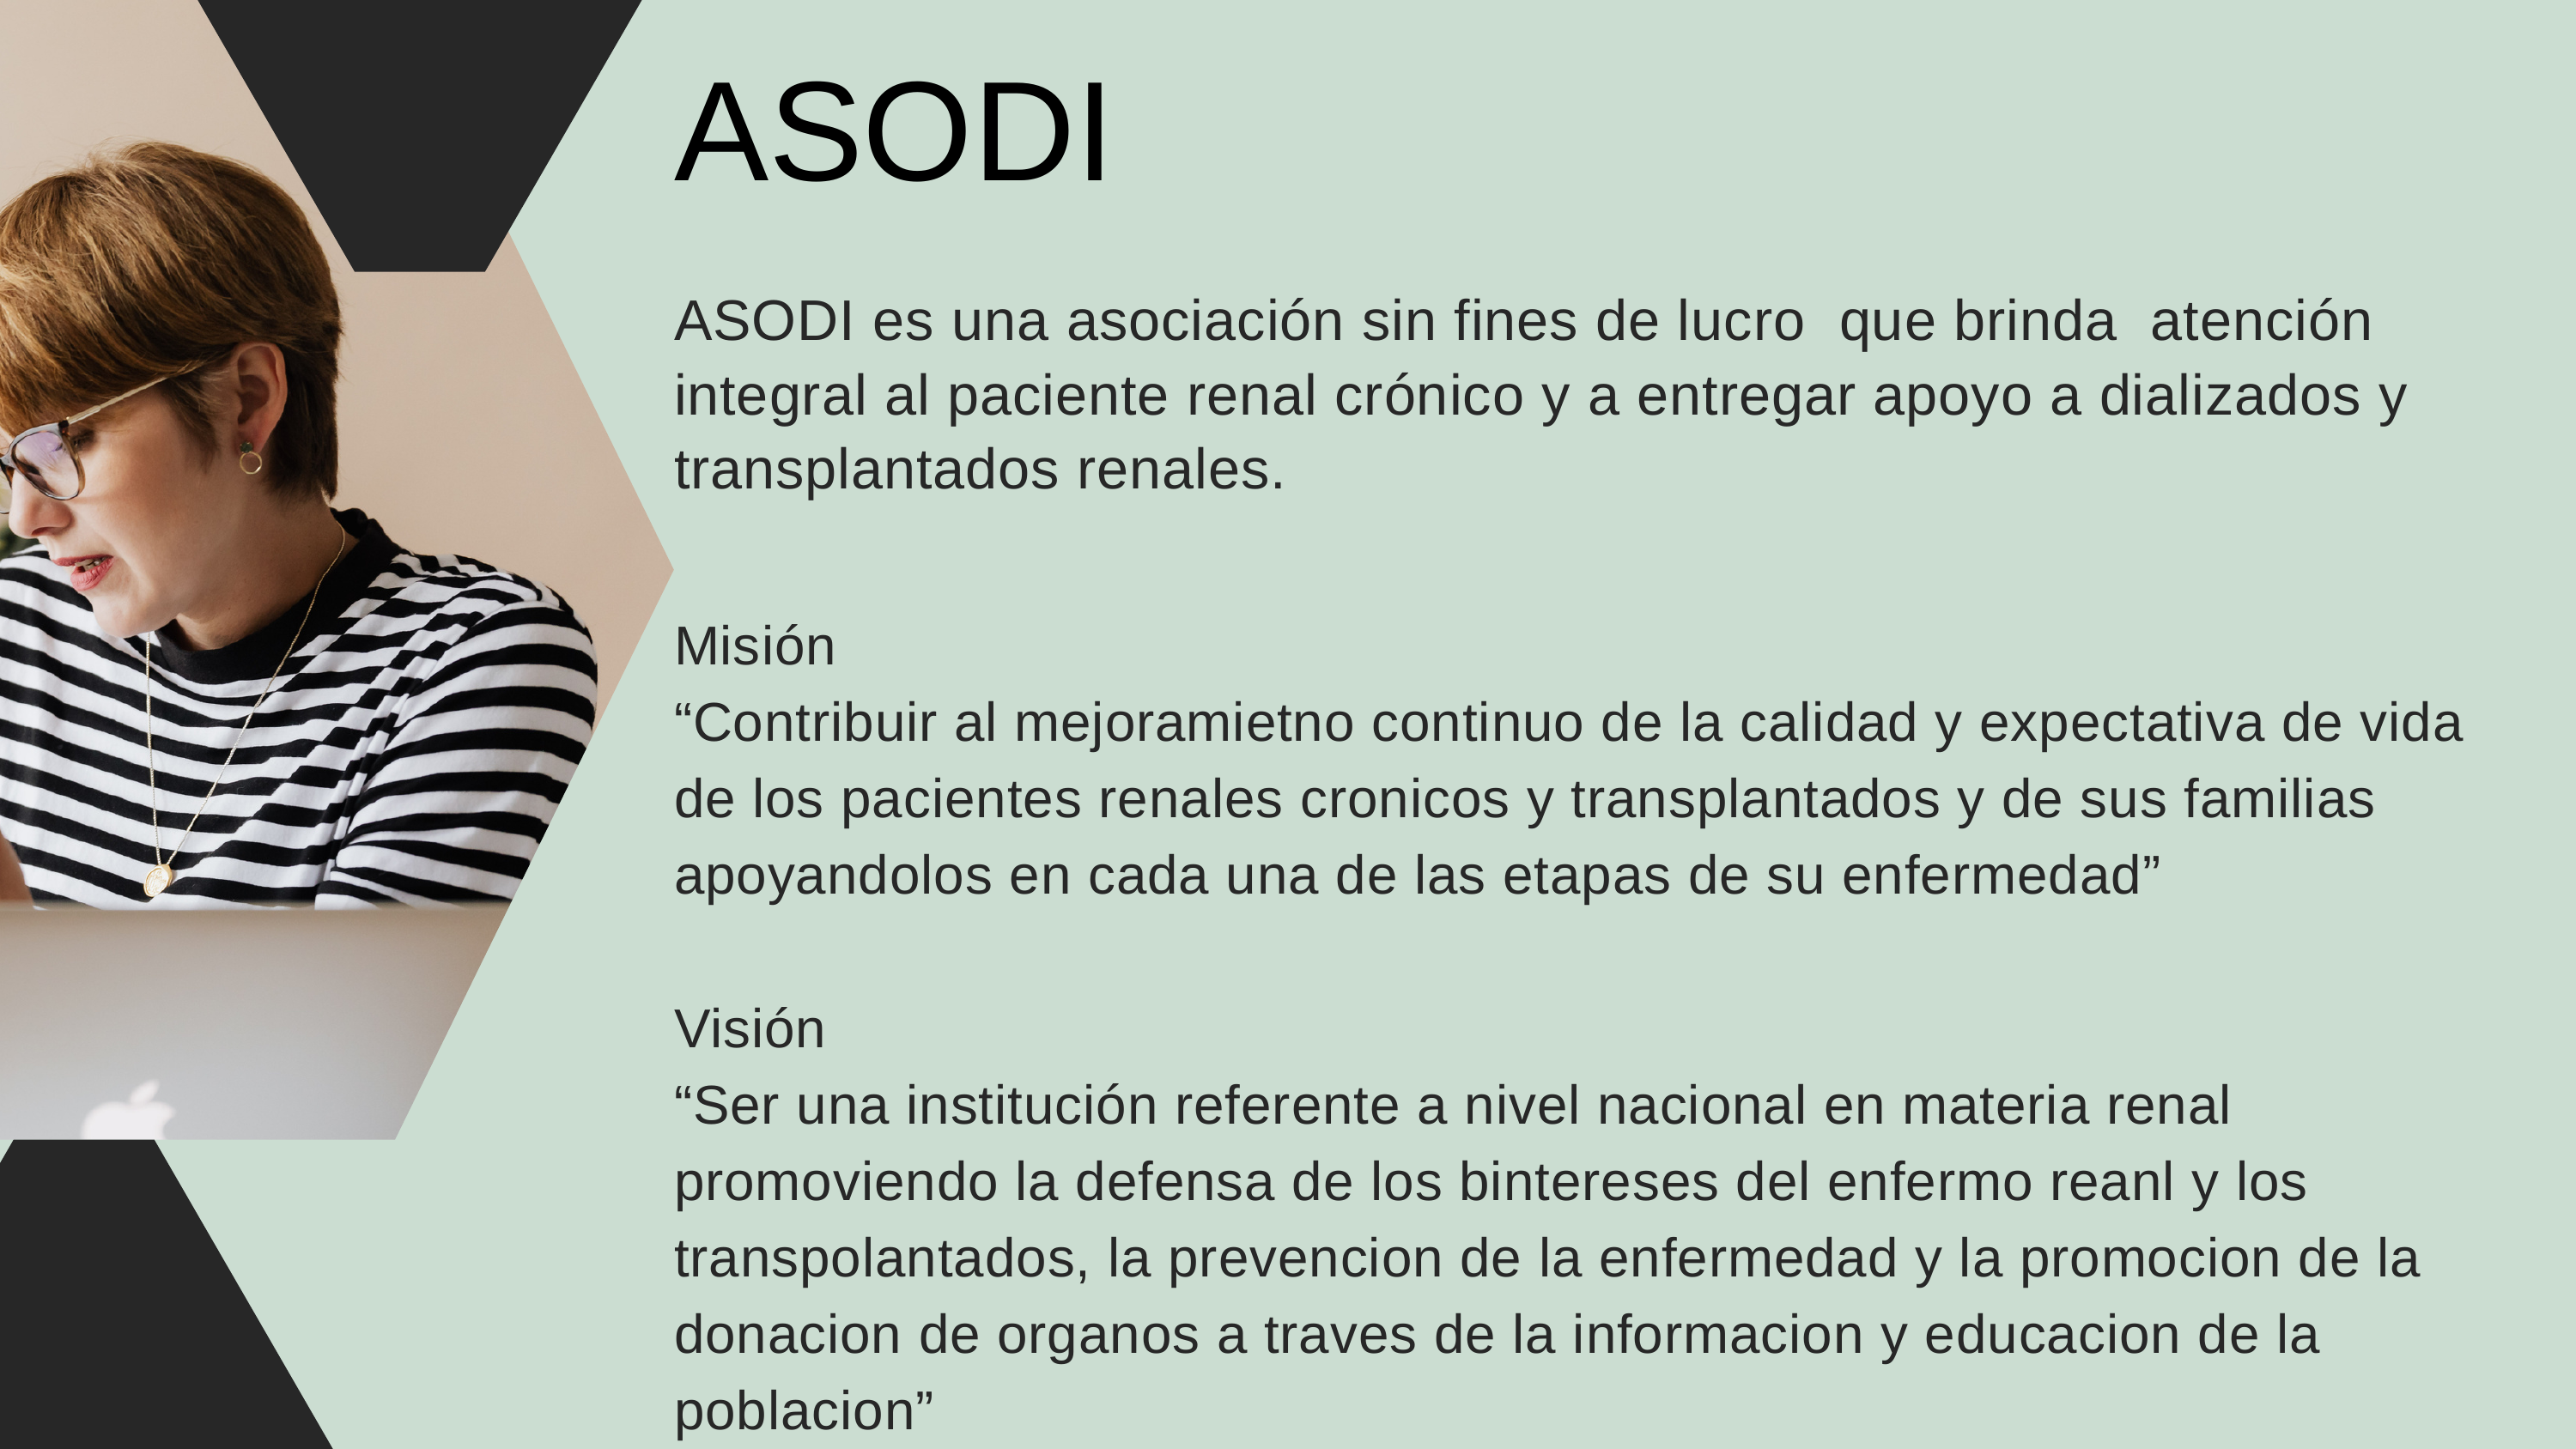

ASODI
ASODI es una asociación sin fines de lucro  que brinda  atención integral al paciente renal crónico y a entregar apoyo a dializados y transplantados renales.

Misión
“Contribuir al mejoramietno continuo de la calidad y expectativa de vida de los pacientes renales cronicos y transplantados y de sus familias apoyandolos en cada una de las etapas de su enfermedad”

Visión
“Ser una institución referente a nivel nacional en materia renal promoviendo la defensa de los bintereses del enfermo reanl y los transpolantados, la prevencion de la enfermedad y la promocion de la donacion de organos a traves de la informacion y educacion de la poblacion”